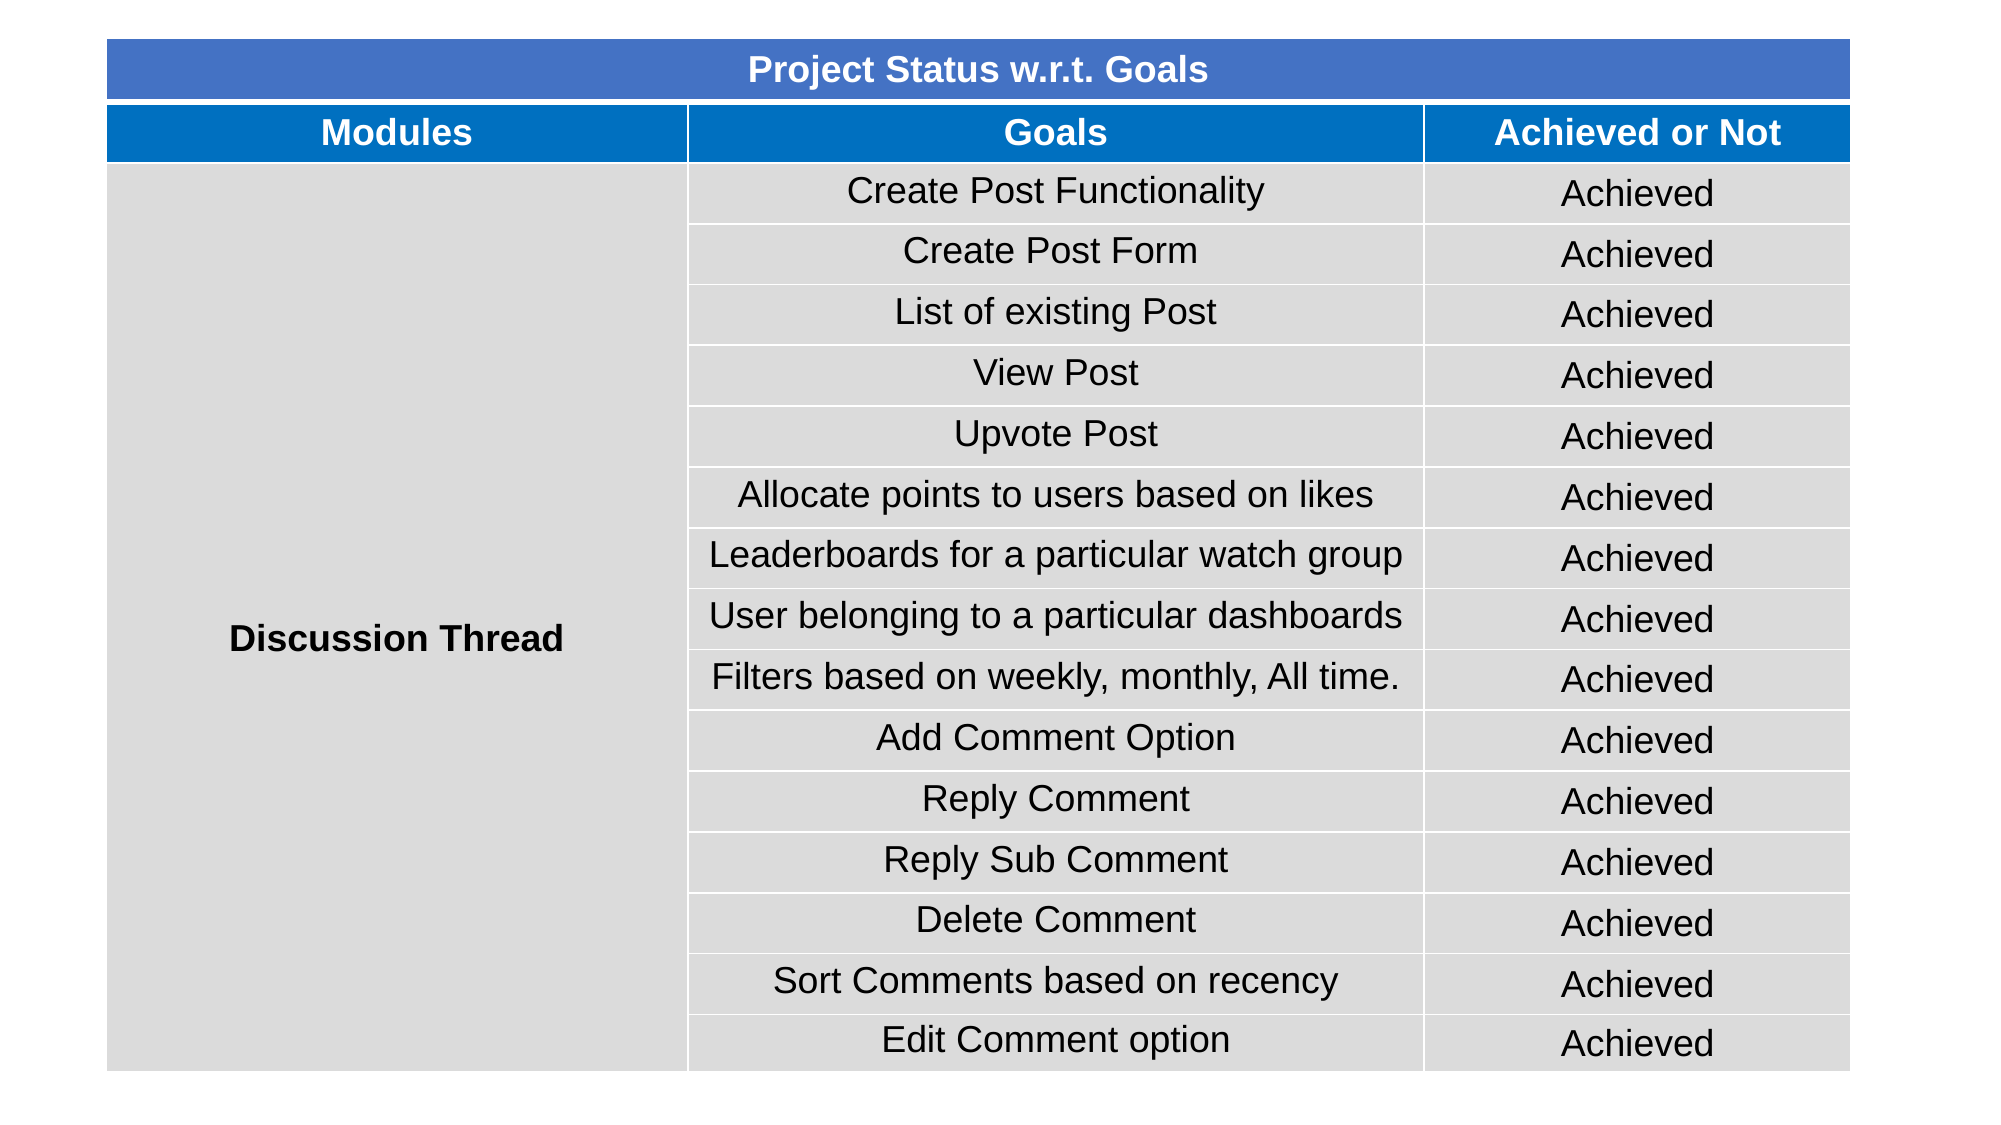

| Project Status w.r.t. Goals |  |  |
| --- | --- | --- |
| Modules | Goals | Achieved or Not |
| Discussion Thread | Create Post Functionality | Achieved |
|  | Create Post Form | Achieved |
|  | List of existing Post | Achieved |
|  | View Post | Achieved |
|  | Upvote Post | Achieved |
|  | Allocate points to users based on likes | Achieved |
|  | Leaderboards for a particular watch group | Achieved |
|  | User belonging to a particular dashboards | Achieved |
|  | Filters based on weekly, monthly, All time. | Achieved |
|  | Add Comment Option | Achieved |
|  | Reply Comment | Achieved |
|  | Reply Sub Comment | Achieved |
|  | Delete Comment | Achieved |
|  | Sort Comments based on recency | Achieved |
|  | Edit Comment option | Achieved |